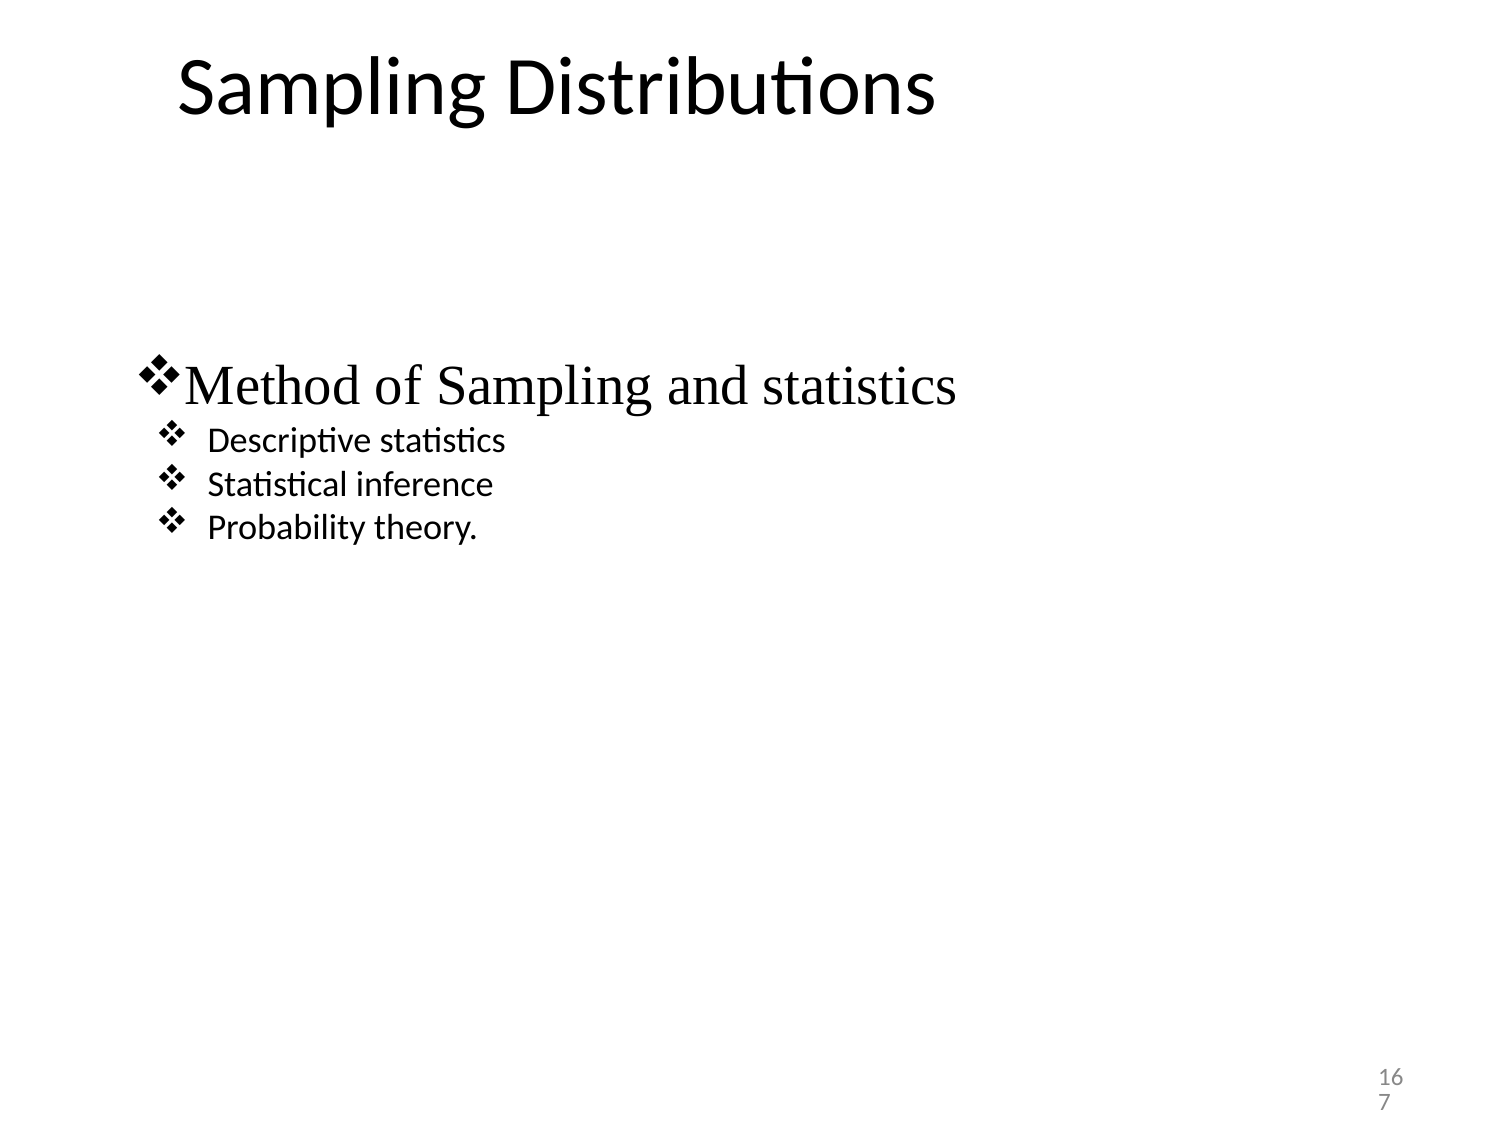

# Sampling Distributions

Method of Sampling and statistics
Descriptive statistics
Statistical inference
Probability theory.

167